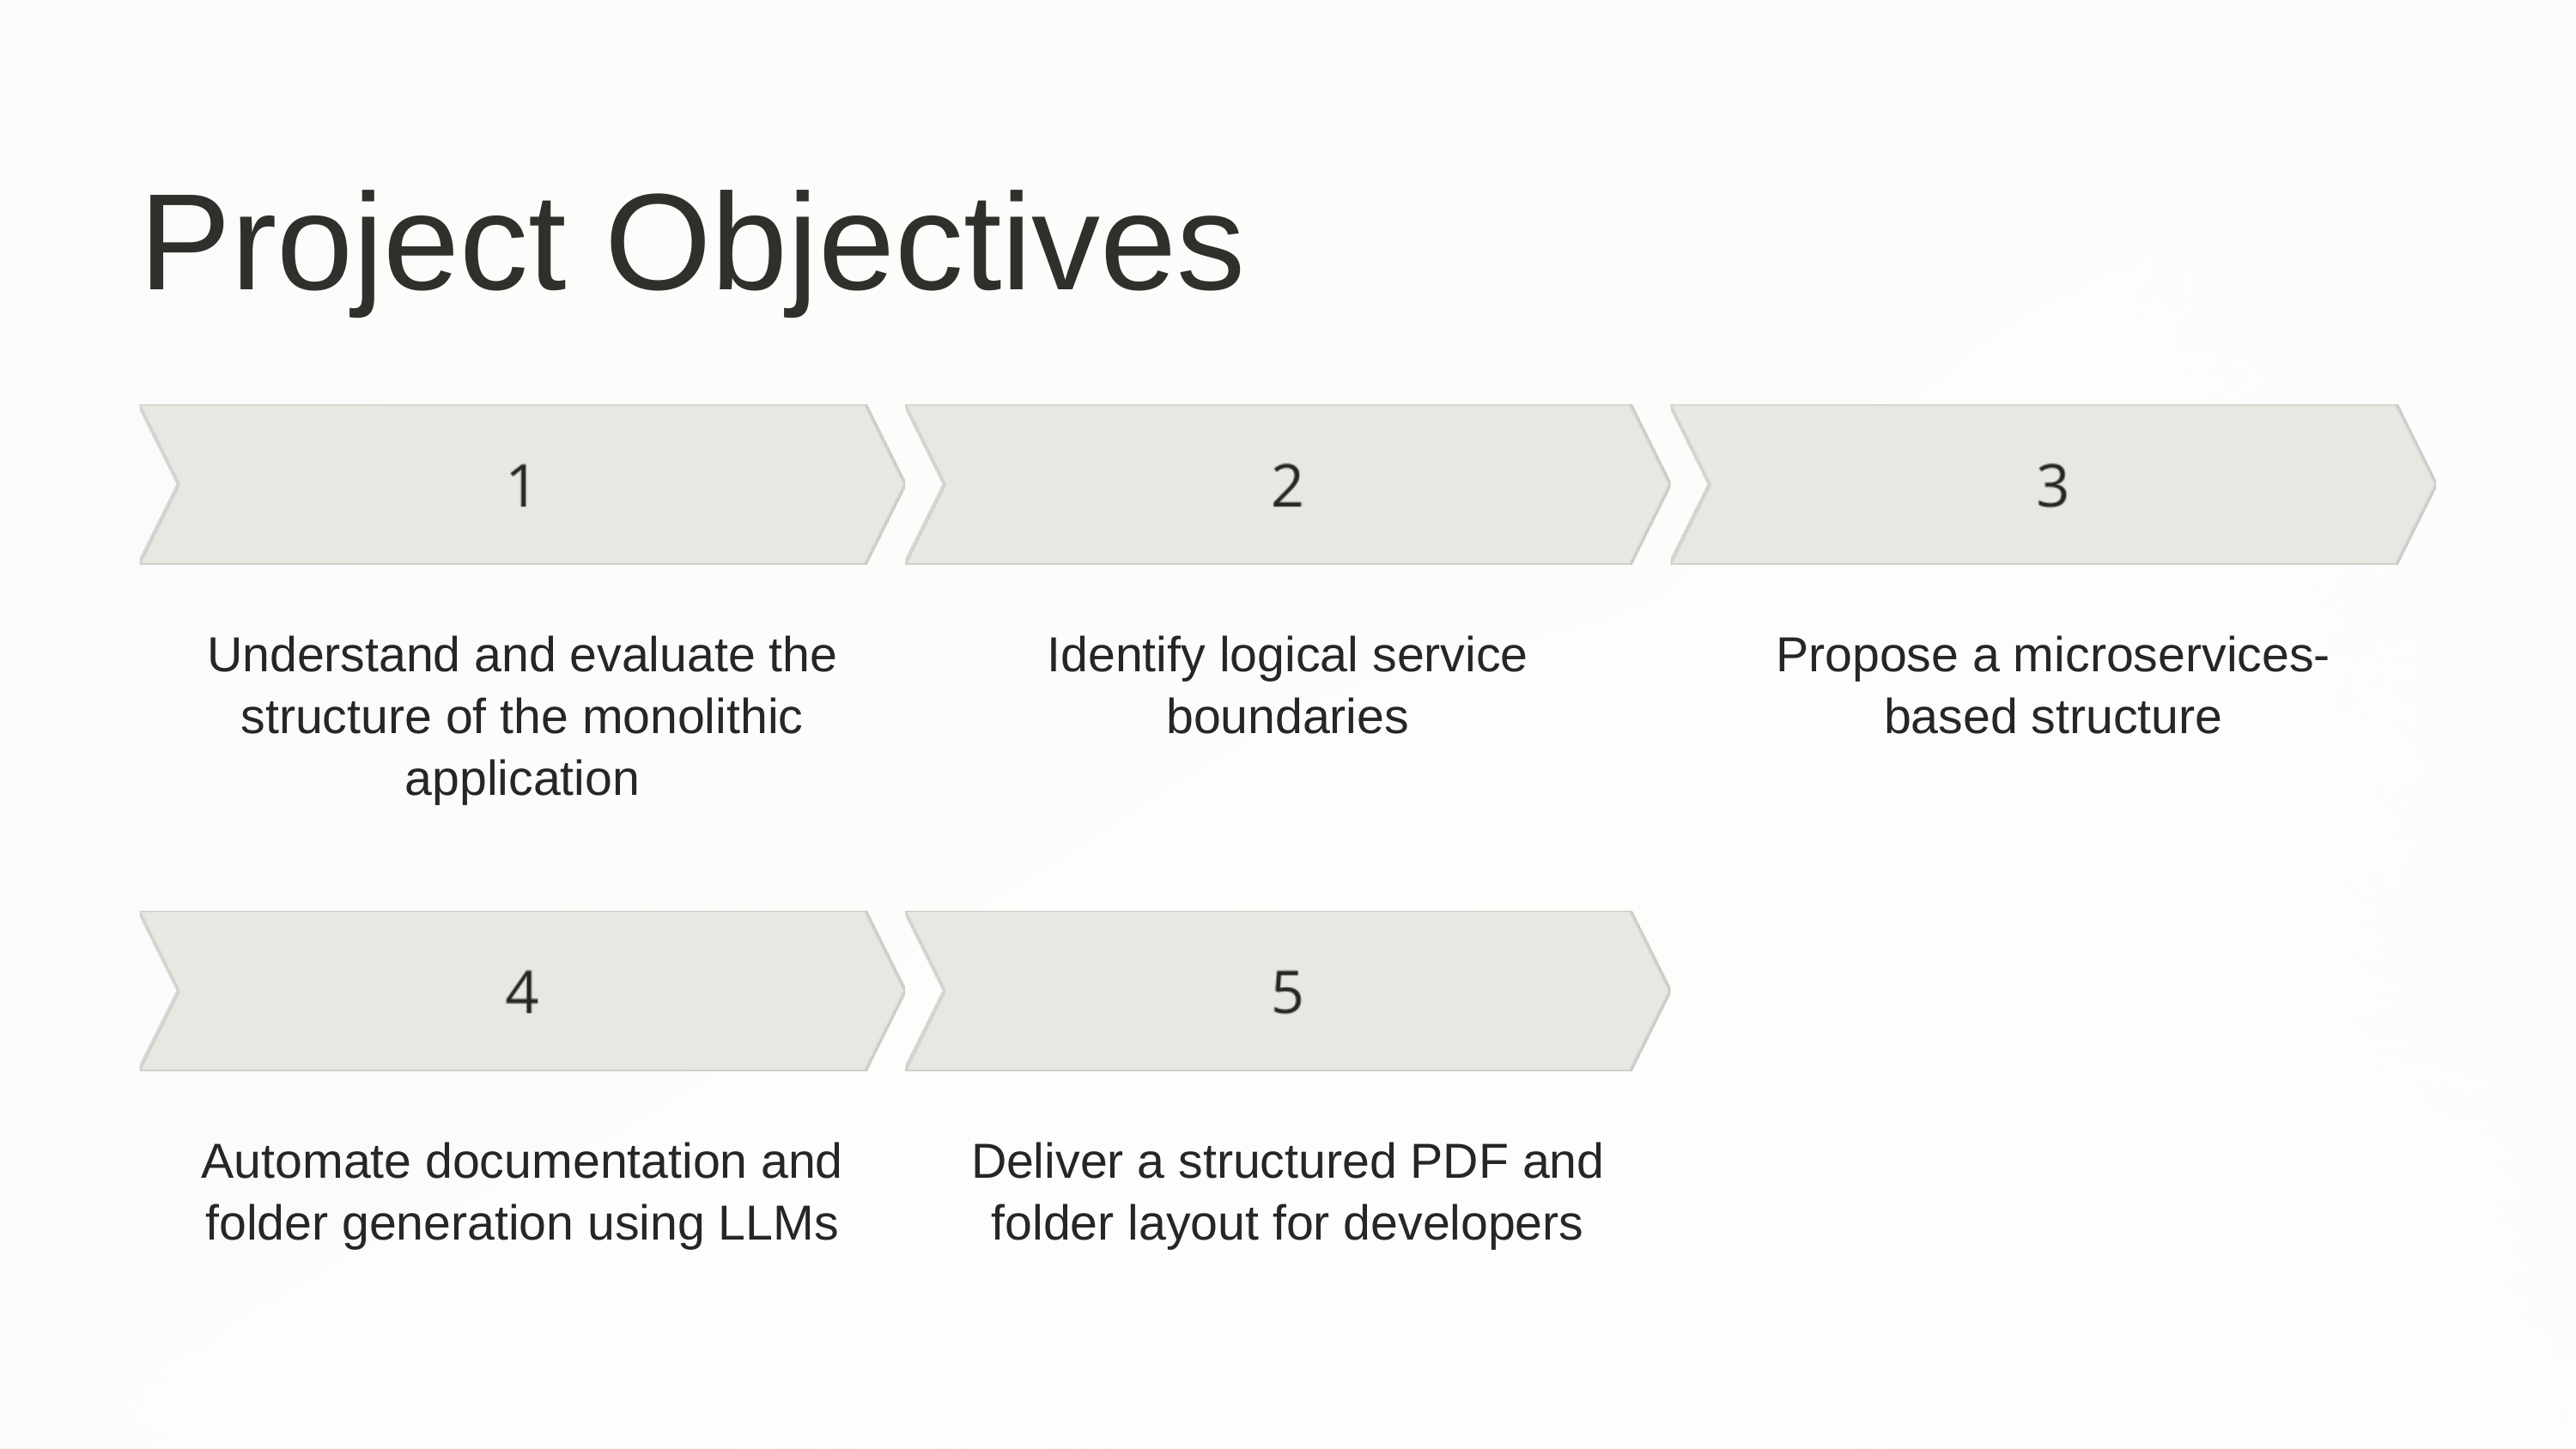

Project Objectives

Understand and evaluate the structure of the monolithic application

Identify logical service boundaries

Propose a microservices-based structure

Automate documentation and folder generation using LLMs

Deliver a structured PDF and folder layout for developers